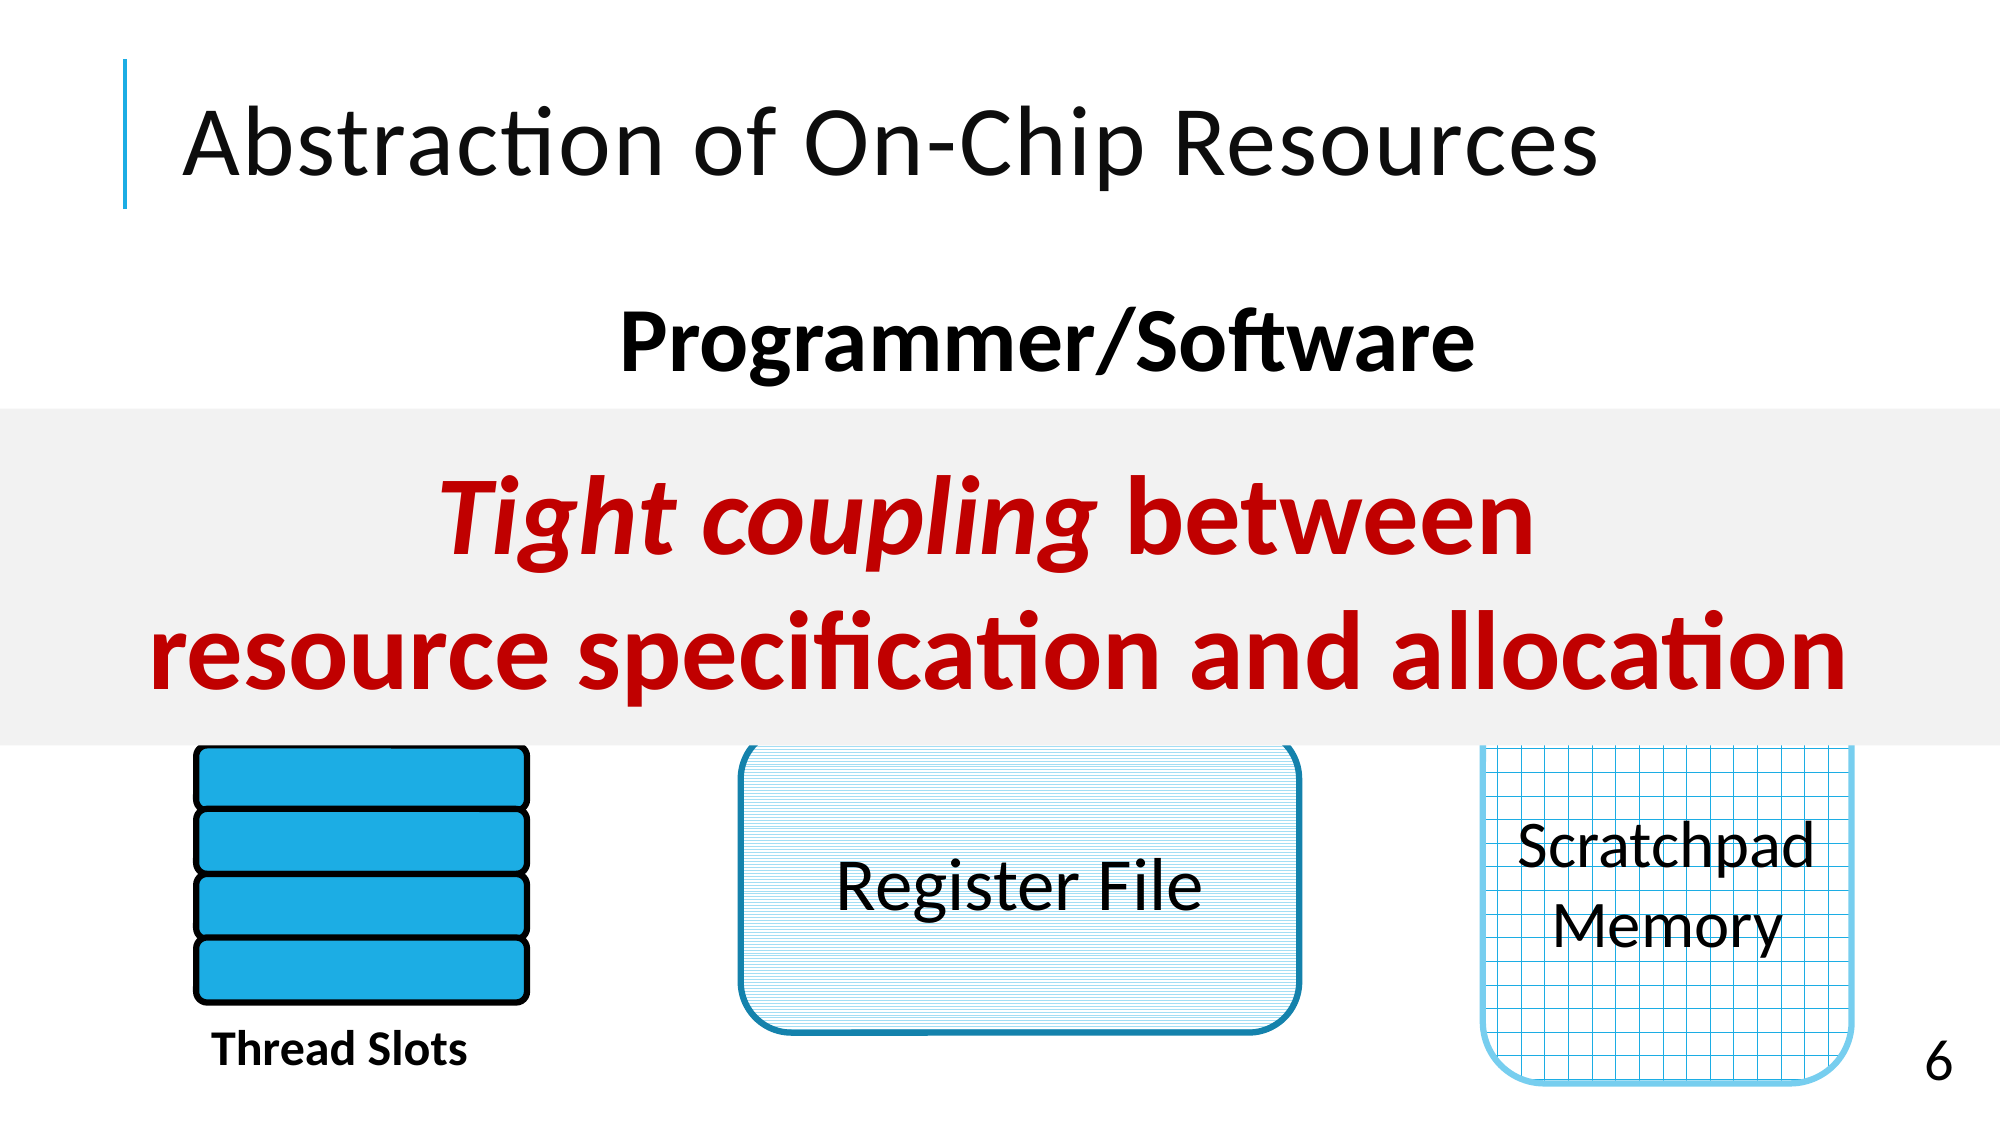

# Abstraction of On-Chip Resources
Programmer/Software
<> per block
Tight coupling between
resource specification and allocation
<#Threads> per block
<#Threads,#Registers> per block
<#Threads,#Registers,Scratchpad(KB)> per block

Hardware
Scratchpad
Memory
Register File

Thread Slots
6